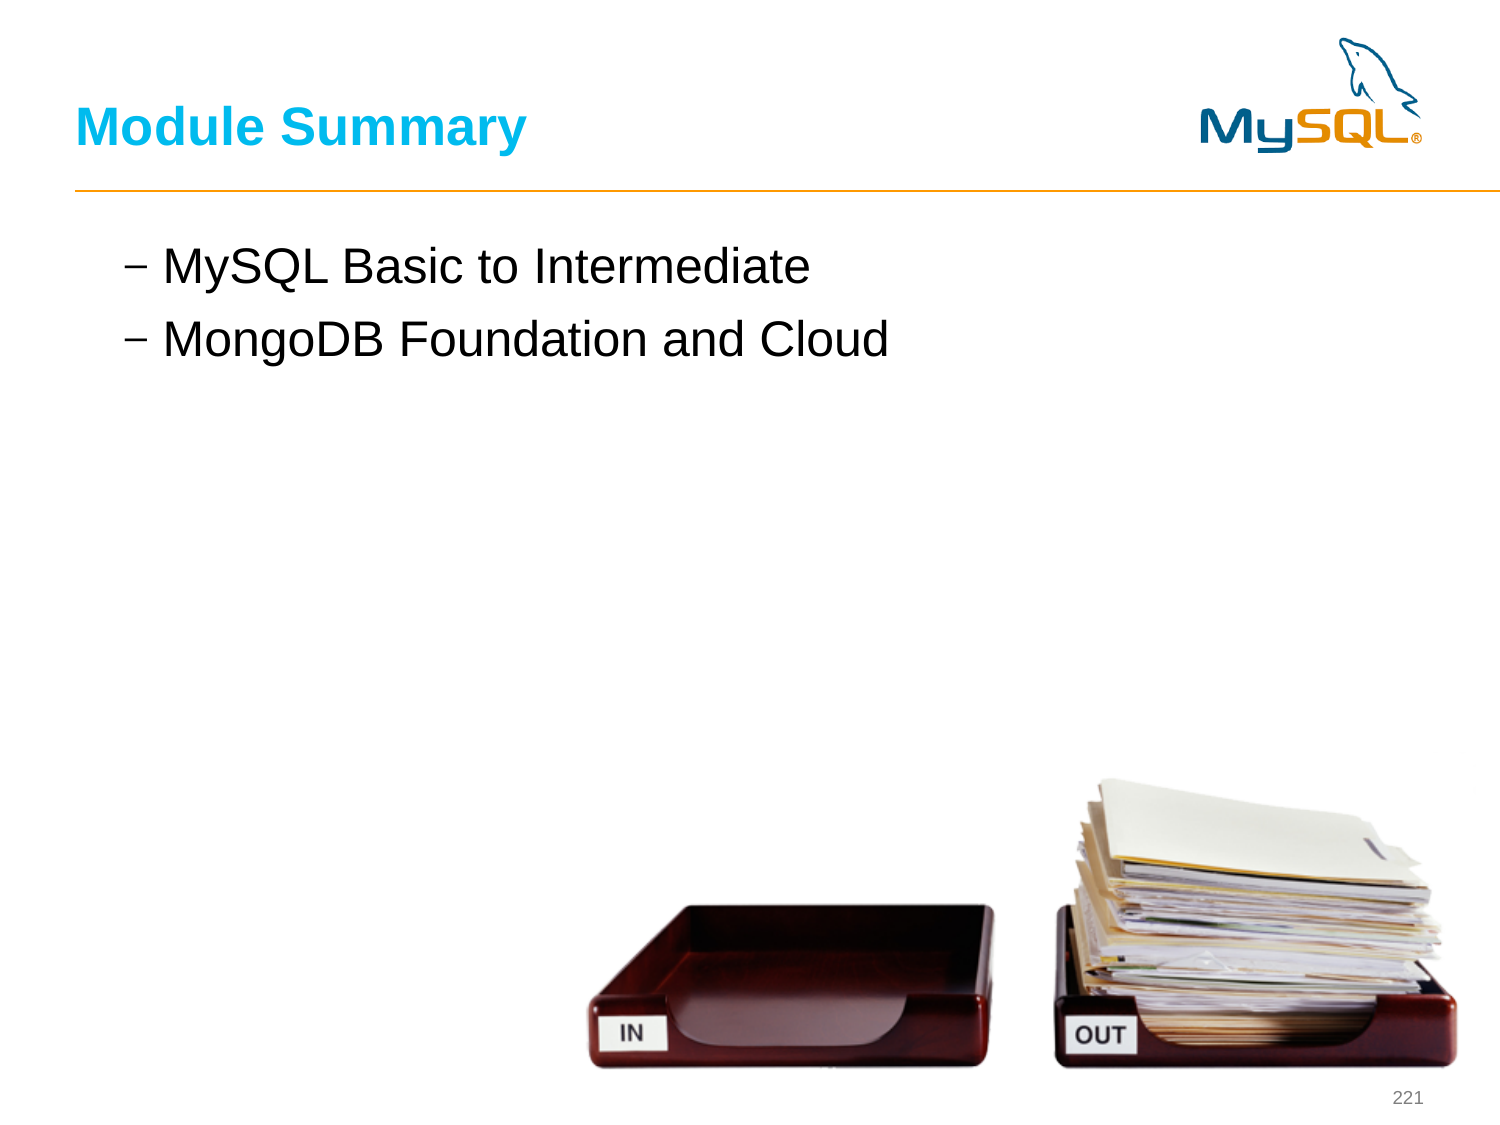

# Module Summary
MySQL Basic to Intermediate
MongoDB Foundation and Cloud